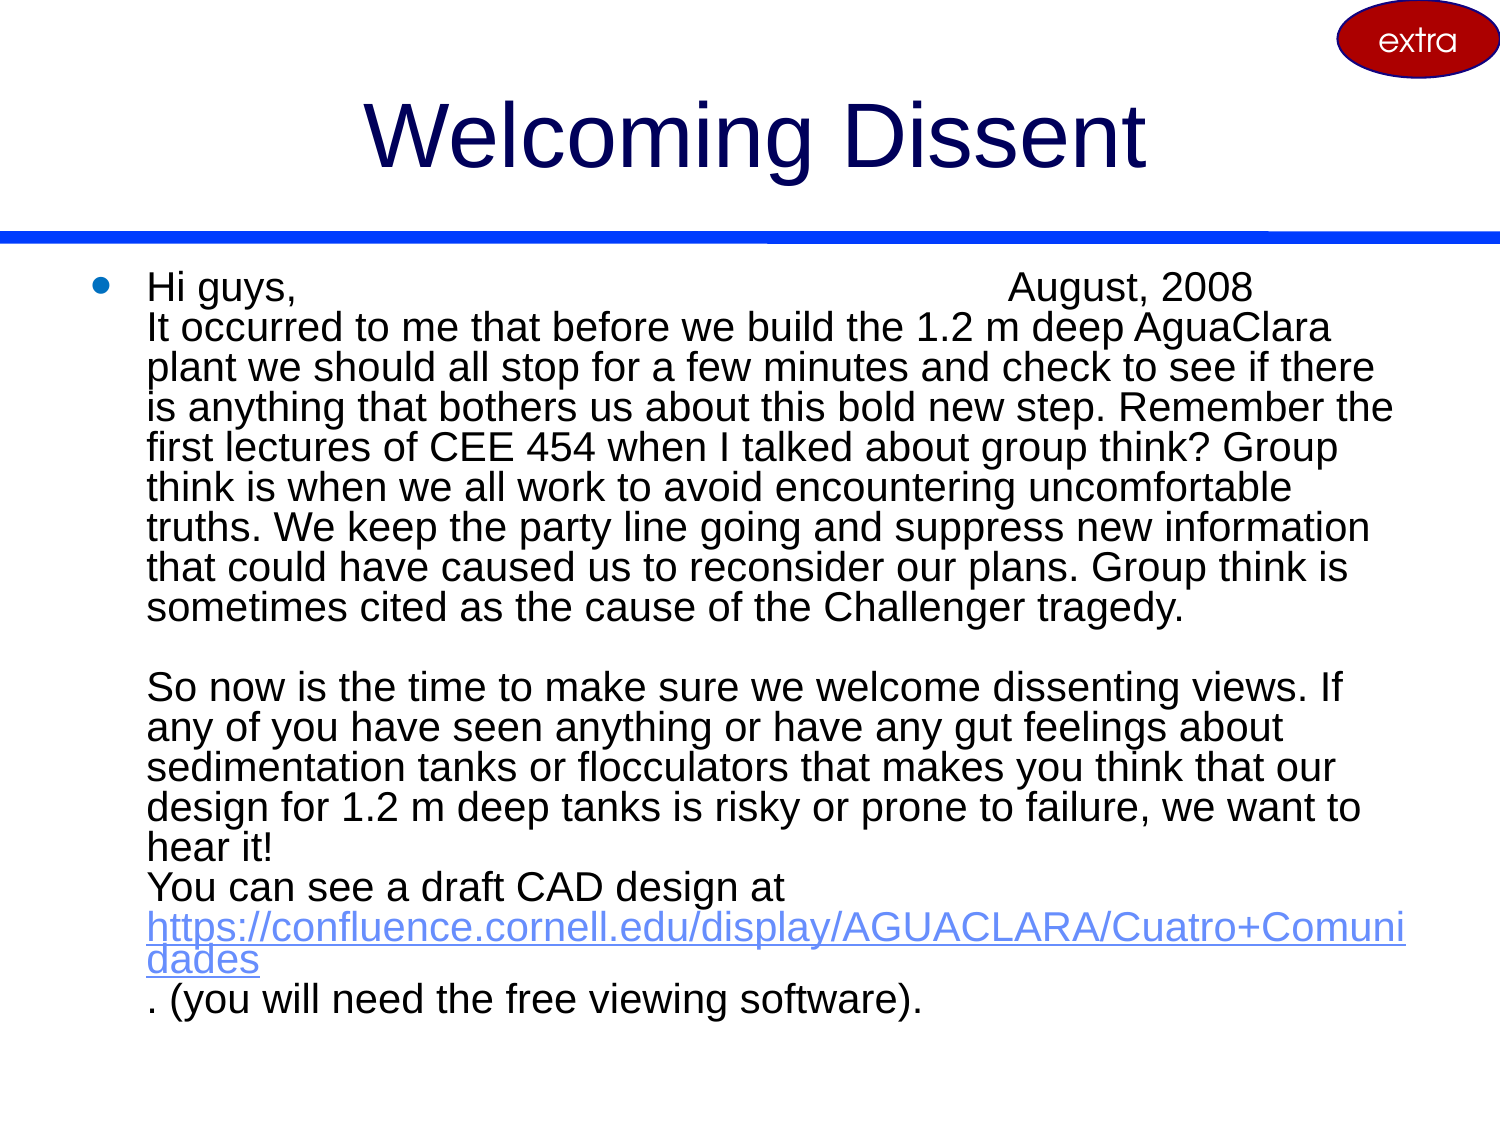

extra
# Welcoming Dissent
Hi guys,                                                              August, 2008
It occurred to me that before we build the 1.2 m deep AguaClara plant we should all stop for a few minutes and check to see if there is anything that bothers us about this bold new step. Remember the first lectures of CEE 454 when I talked about group think? Group think is when we all work to avoid encountering uncomfortable truths. We keep the party line going and suppress new information that could have caused us to reconsider our plans. Group think is sometimes cited as the cause of the Challenger tragedy.
So now is the time to make sure we welcome dissenting views. If any of you have seen anything or have any gut feelings about sedimentation tanks or flocculators that makes you think that our design for 1.2 m deep tanks is risky or prone to failure, we want to hear it!
You can see a draft CAD design at https://confluence.cornell.edu/display/AGUACLARA/Cuatro+Comunidades. (you will need the free viewing software).